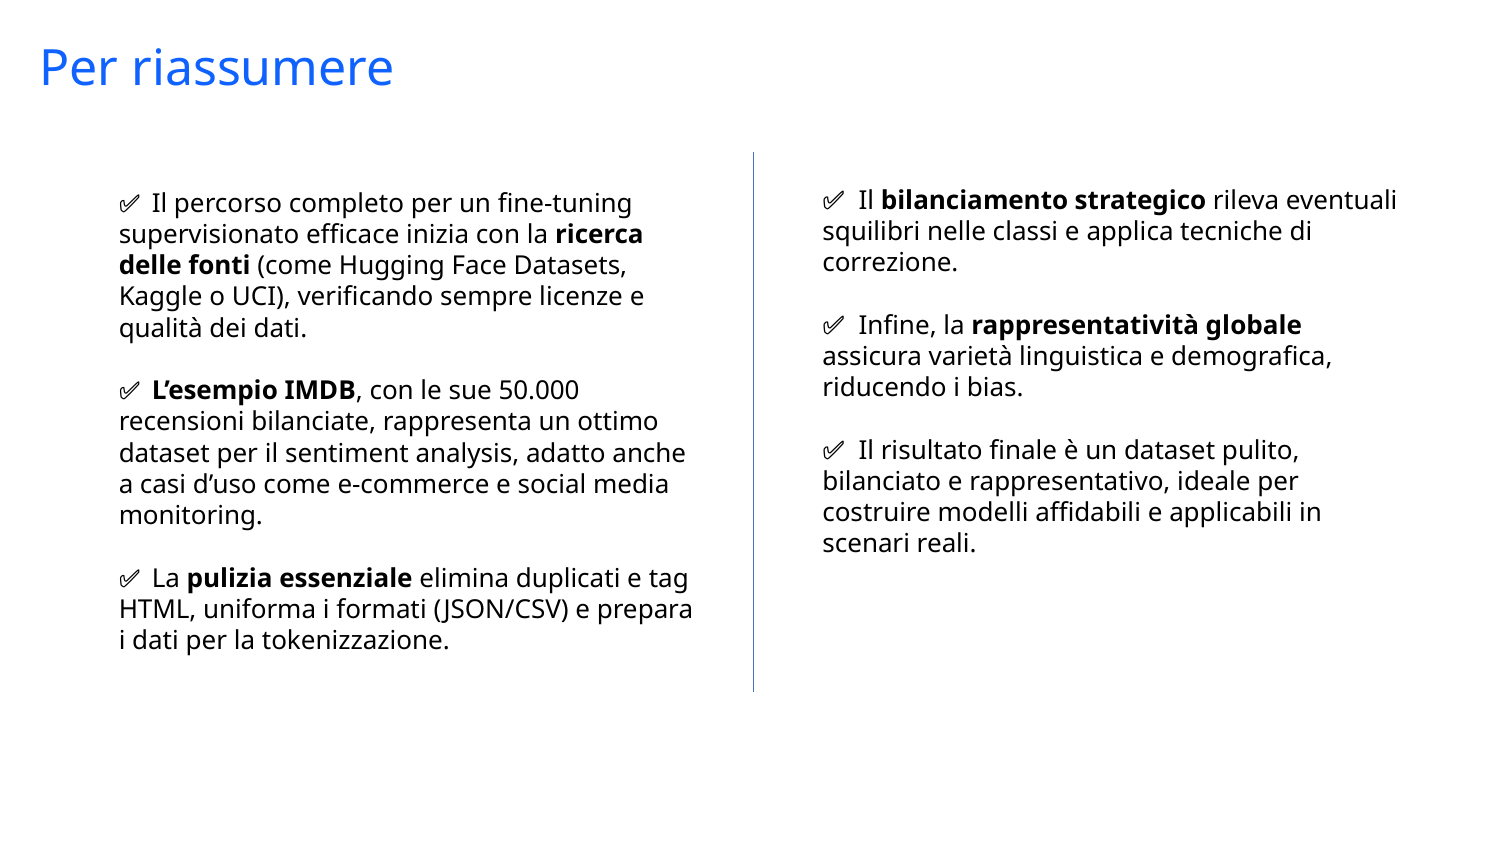

Per riassumere
✅  Il percorso completo per un fine-tuning supervisionato efficace inizia con la ricerca delle fonti (come Hugging Face Datasets, Kaggle o UCI), verificando sempre licenze e qualità dei dati.
✅  L’esempio IMDB, con le sue 50.000 recensioni bilanciate, rappresenta un ottimo dataset per il sentiment analysis, adatto anche a casi d’uso come e-commerce e social media monitoring.

✅  La pulizia essenziale elimina duplicati e tag HTML, uniforma i formati (JSON/CSV) e prepara i dati per la tokenizzazione.

✅  Il bilanciamento strategico rileva eventuali squilibri nelle classi e applica tecniche di correzione.
✅  Infine, la rappresentatività globale assicura varietà linguistica e demografica, riducendo i bias.

✅  Il risultato finale è un dataset pulito, bilanciato e rappresentativo, ideale per costruire modelli affidabili e applicabili in scenari reali.